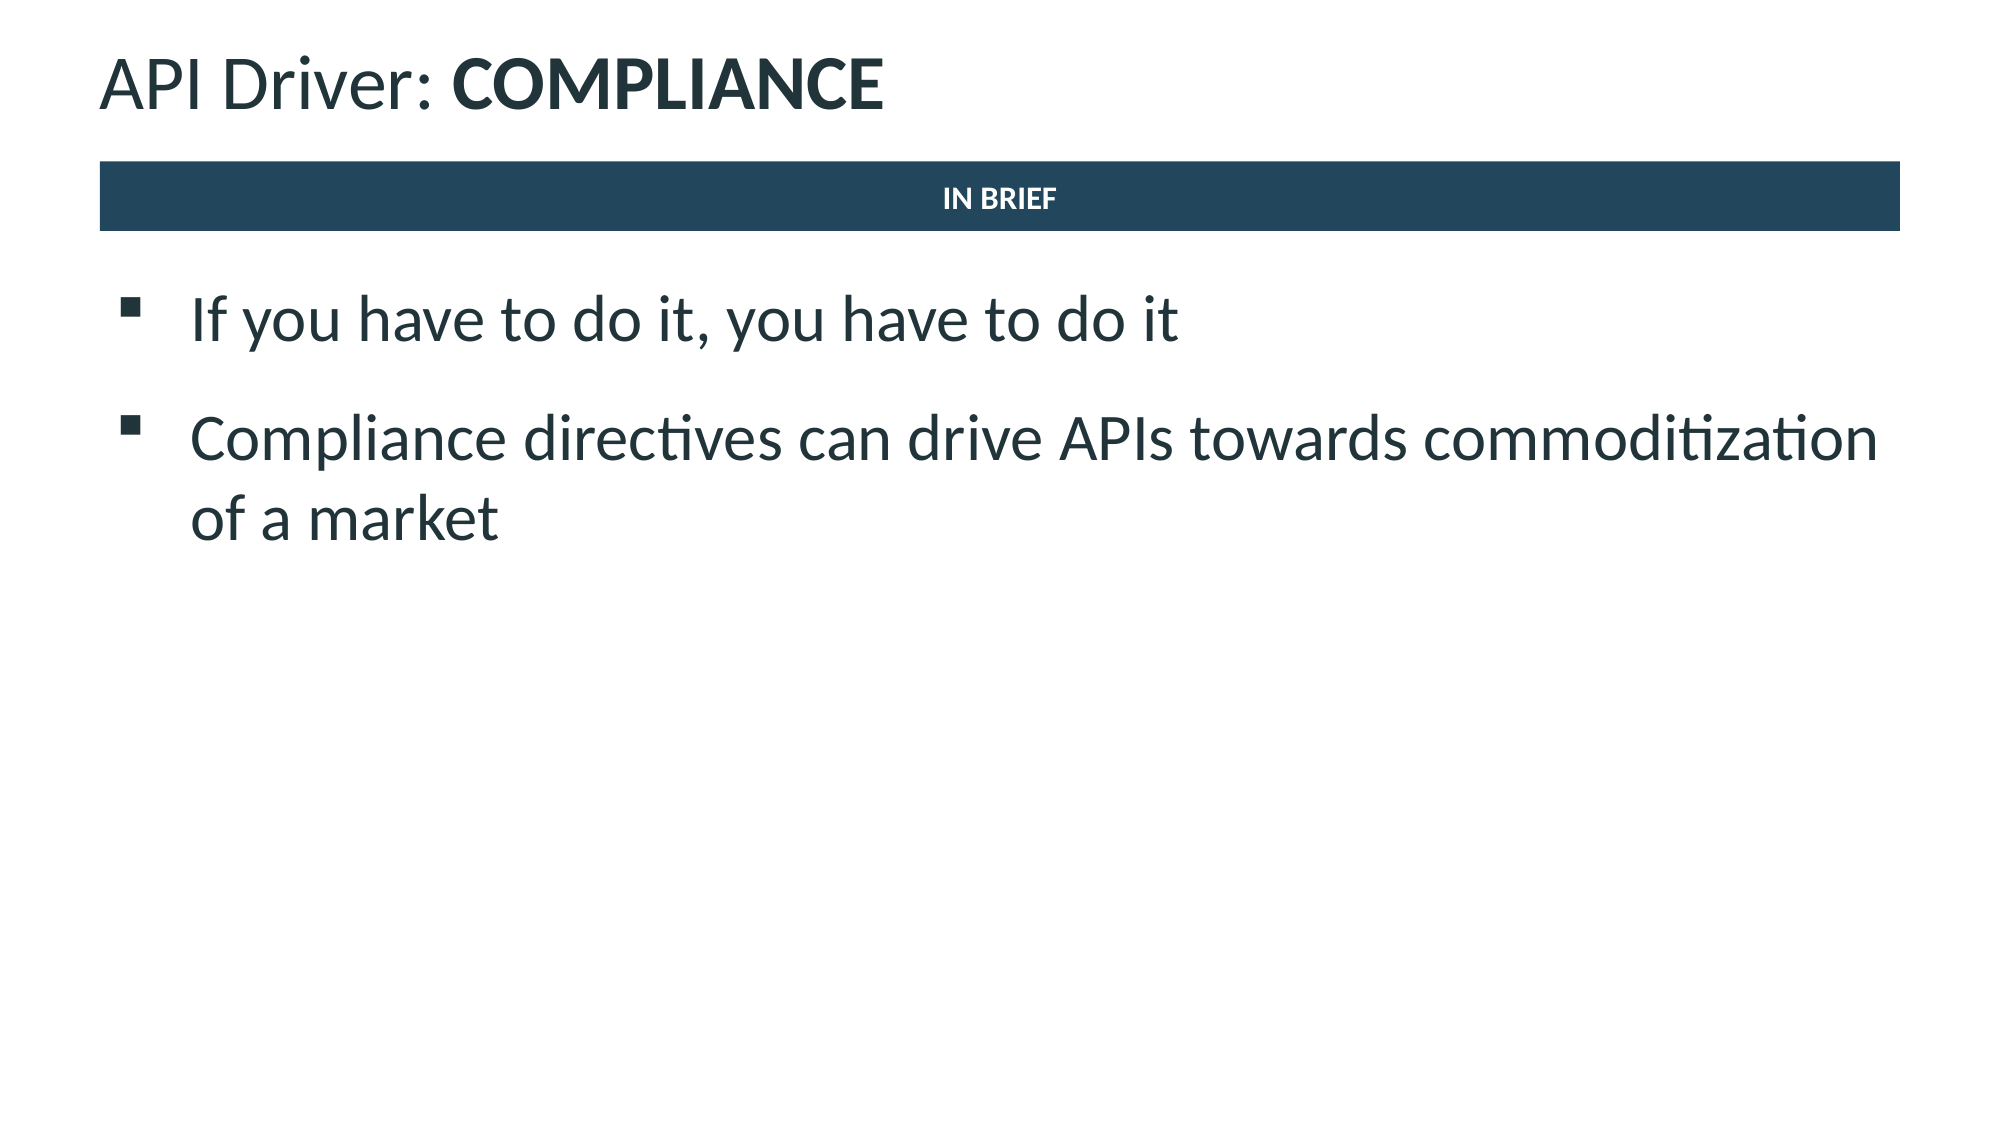

# API Driver: COMPLIANCE
IN BRIEF
If you have to do it, you have to do it
Compliance directives can drive APIs towards commoditization of a market